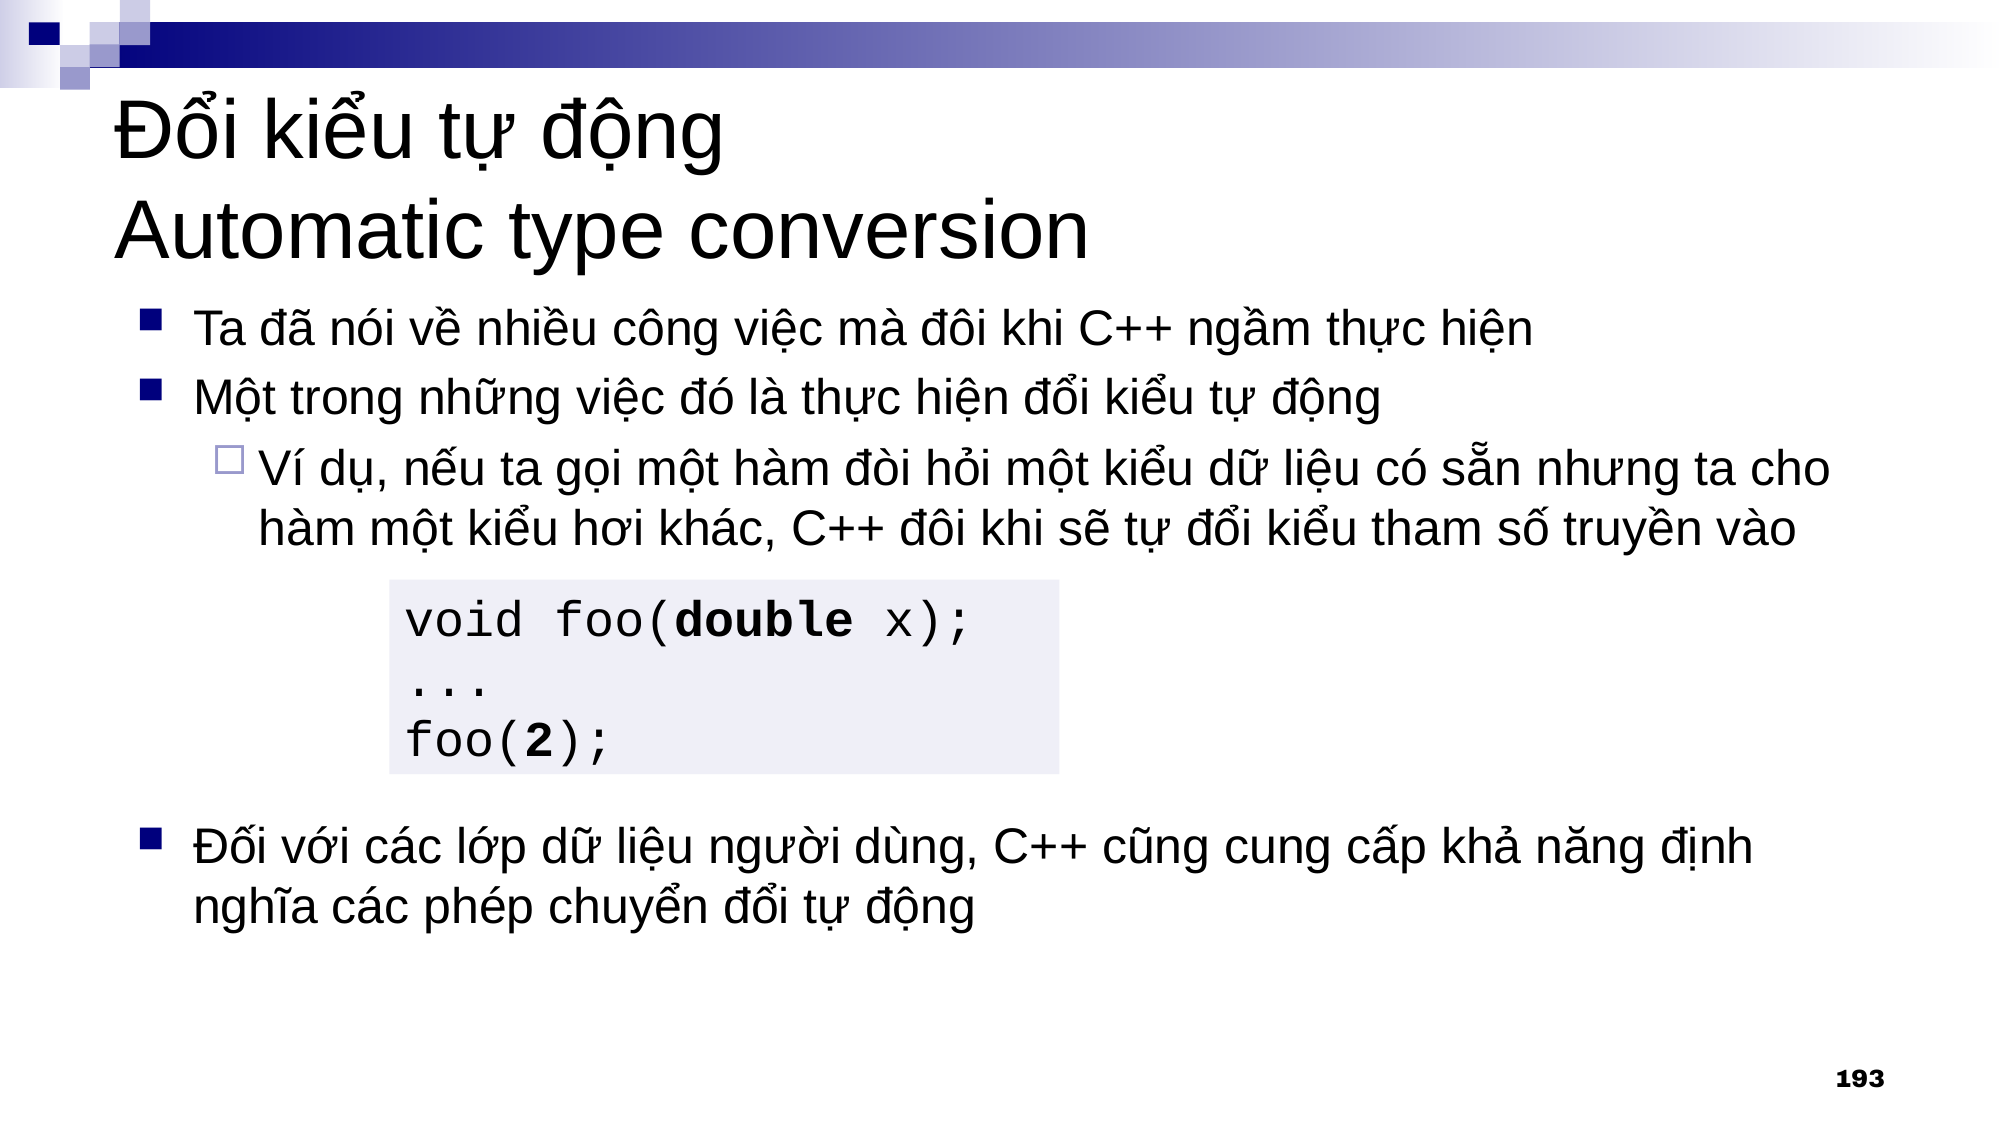

# Đổi kiểu tự động Automatic type conversion
Ta đã nói về nhiều công việc mà đôi khi C++ ngầm thực hiện
Một trong những việc đó là thực hiện đổi kiểu tự động
Ví dụ, nếu ta gọi một hàm đòi hỏi một kiểu dữ liệu có sẵn nhưng ta cho hàm một kiểu hơi khác, C++ đôi khi sẽ tự đổi kiểu tham số truyền vào

Đối với các lớp dữ liệu người dùng, C++ cũng cung cấp khả năng định nghĩa các phép chuyển đổi tự động
void foo(double x);
...
foo(2);
193